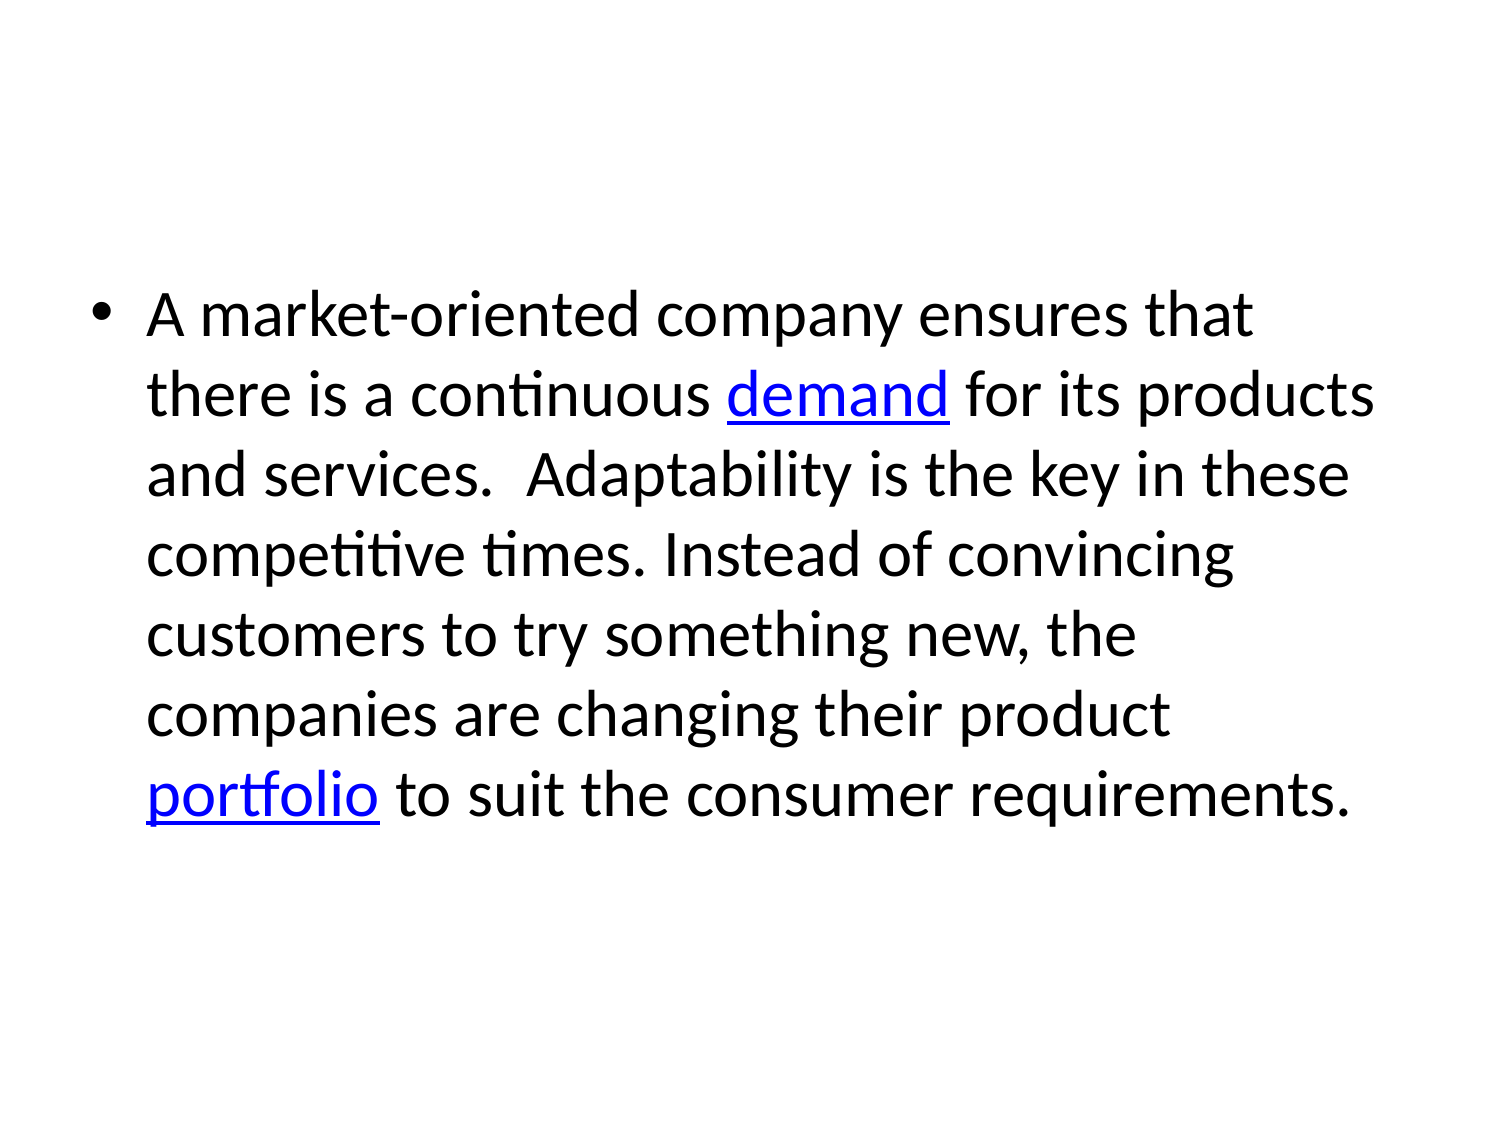

A market-oriented company ensures that there is a continuous demand for its products and services.  Adaptability is the key in these competitive times. Instead of convincing customers to try something new, the companies are changing their product portfolio to suit the consumer requirements.